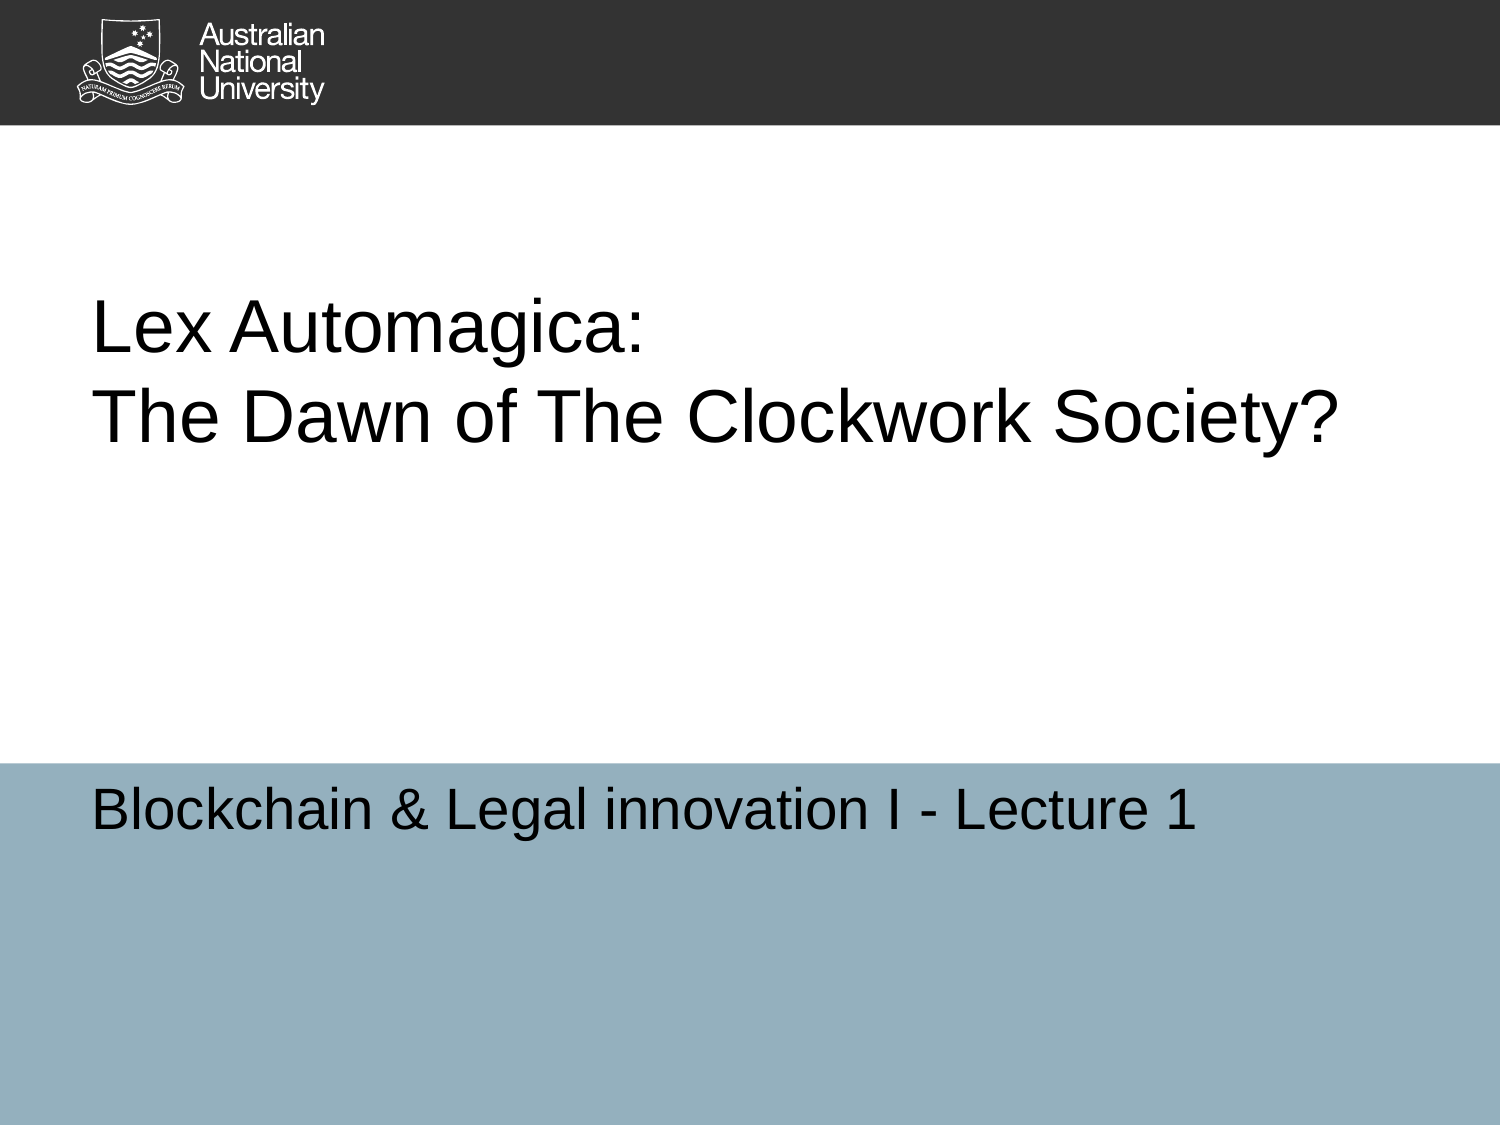

# Lex Automagica: The Dawn of The Clockwork Society?
Blockchain & Legal innovation I - Lecture 1